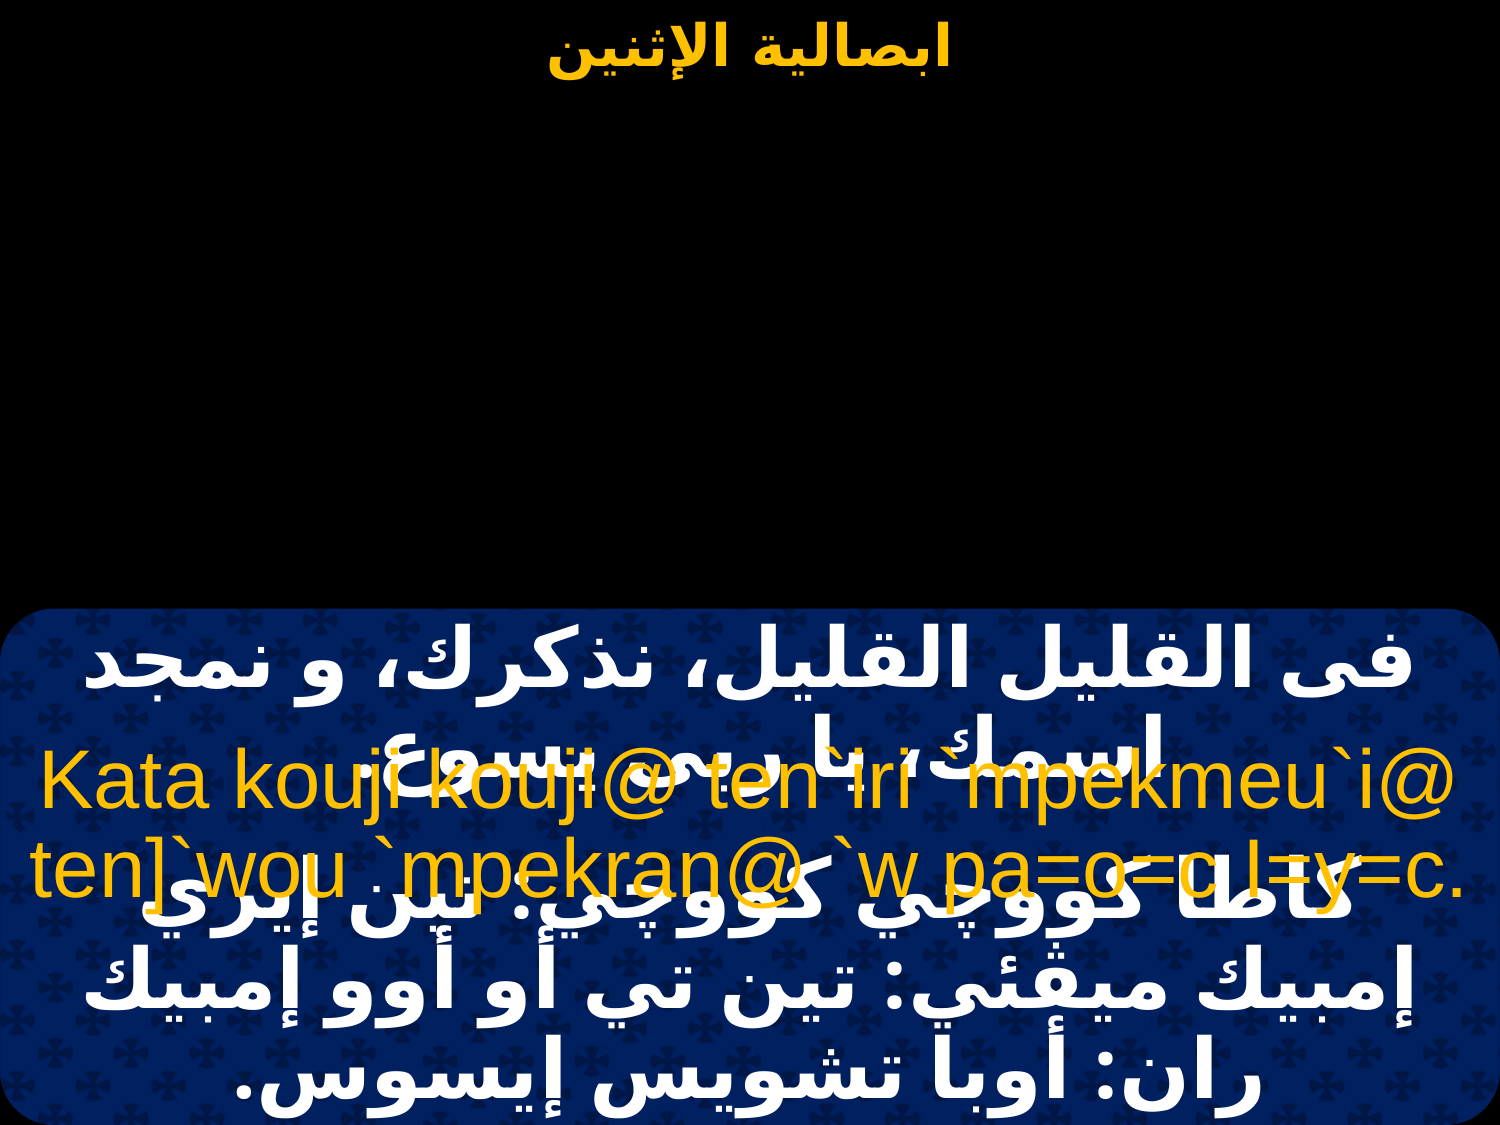

#
فى القليل القليل، نذكرك، و نمجد اسمك، يا ربى يسوع.
Kata kouji kouji@ ten`iri `mpekmeu`i@ ten]`wou `mpekran@ `w pa=o=c I=y=c.
كاطا كووچي كووچي: تين إيري إمبيك ميڤئي: تين تي أو أوو إمبيك ران: أوبا تشويس إيسوس.